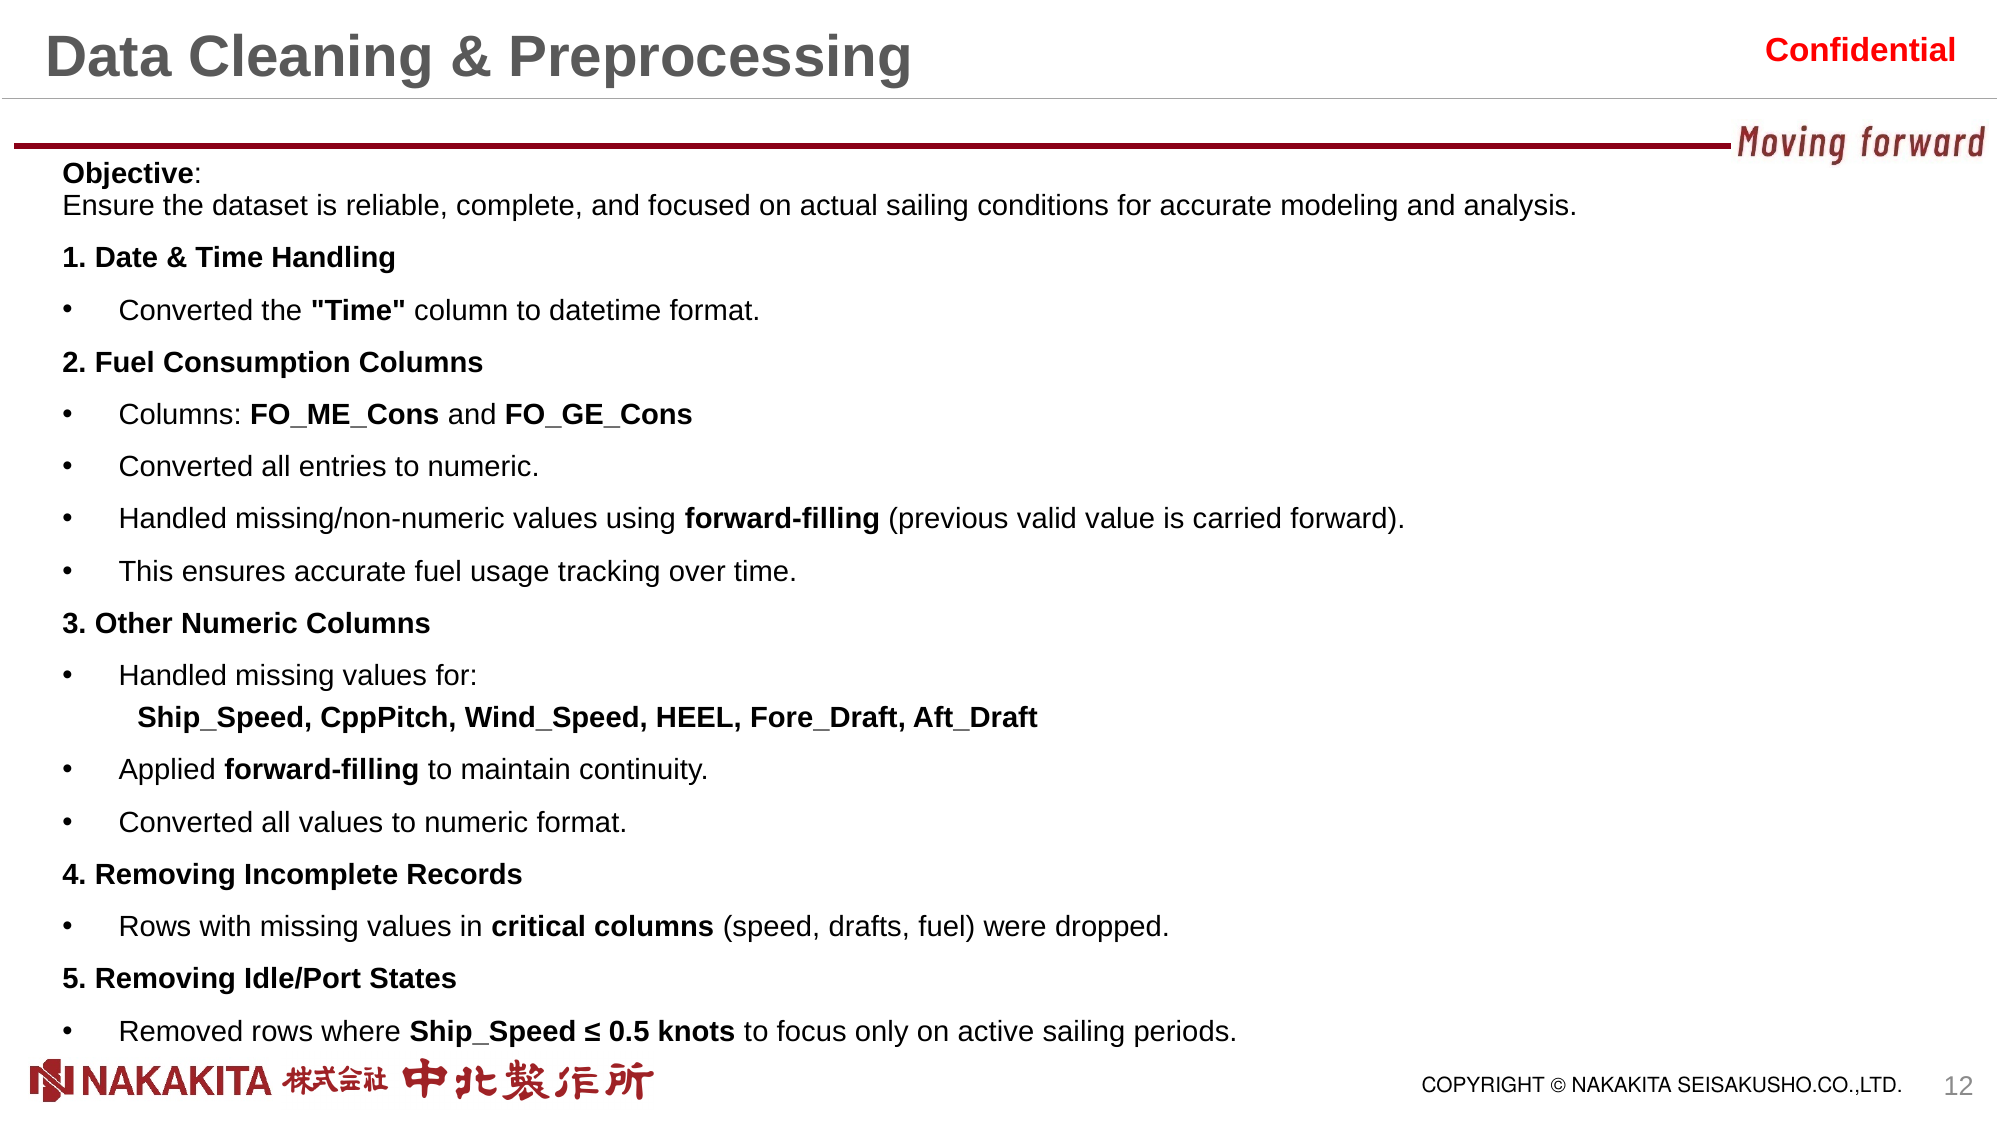

# Data Cleaning & Preprocessing
Objective:
Ensure the dataset is reliable, complete, and focused on actual sailing conditions for accurate modeling and analysis.
1. Date & Time Handling
Converted the "Time" column to datetime format.
2. Fuel Consumption Columns
Columns: FO_ME_Cons and FO_GE_Cons
Converted all entries to numeric.
Handled missing/non-numeric values using forward-filling (previous valid value is carried forward).
This ensures accurate fuel usage tracking over time.
3. Other Numeric Columns
Handled missing values for:
Ship_Speed, CppPitch, Wind_Speed, HEEL, Fore_Draft, Aft_Draft
Applied forward-filling to maintain continuity.
Converted all values to numeric format.
4. Removing Incomplete Records
Rows with missing values in critical columns (speed, drafts, fuel) were dropped.
5. Removing Idle/Port States
Removed rows where Ship_Speed ≤ 0.5 knots to focus only on active sailing periods.

12